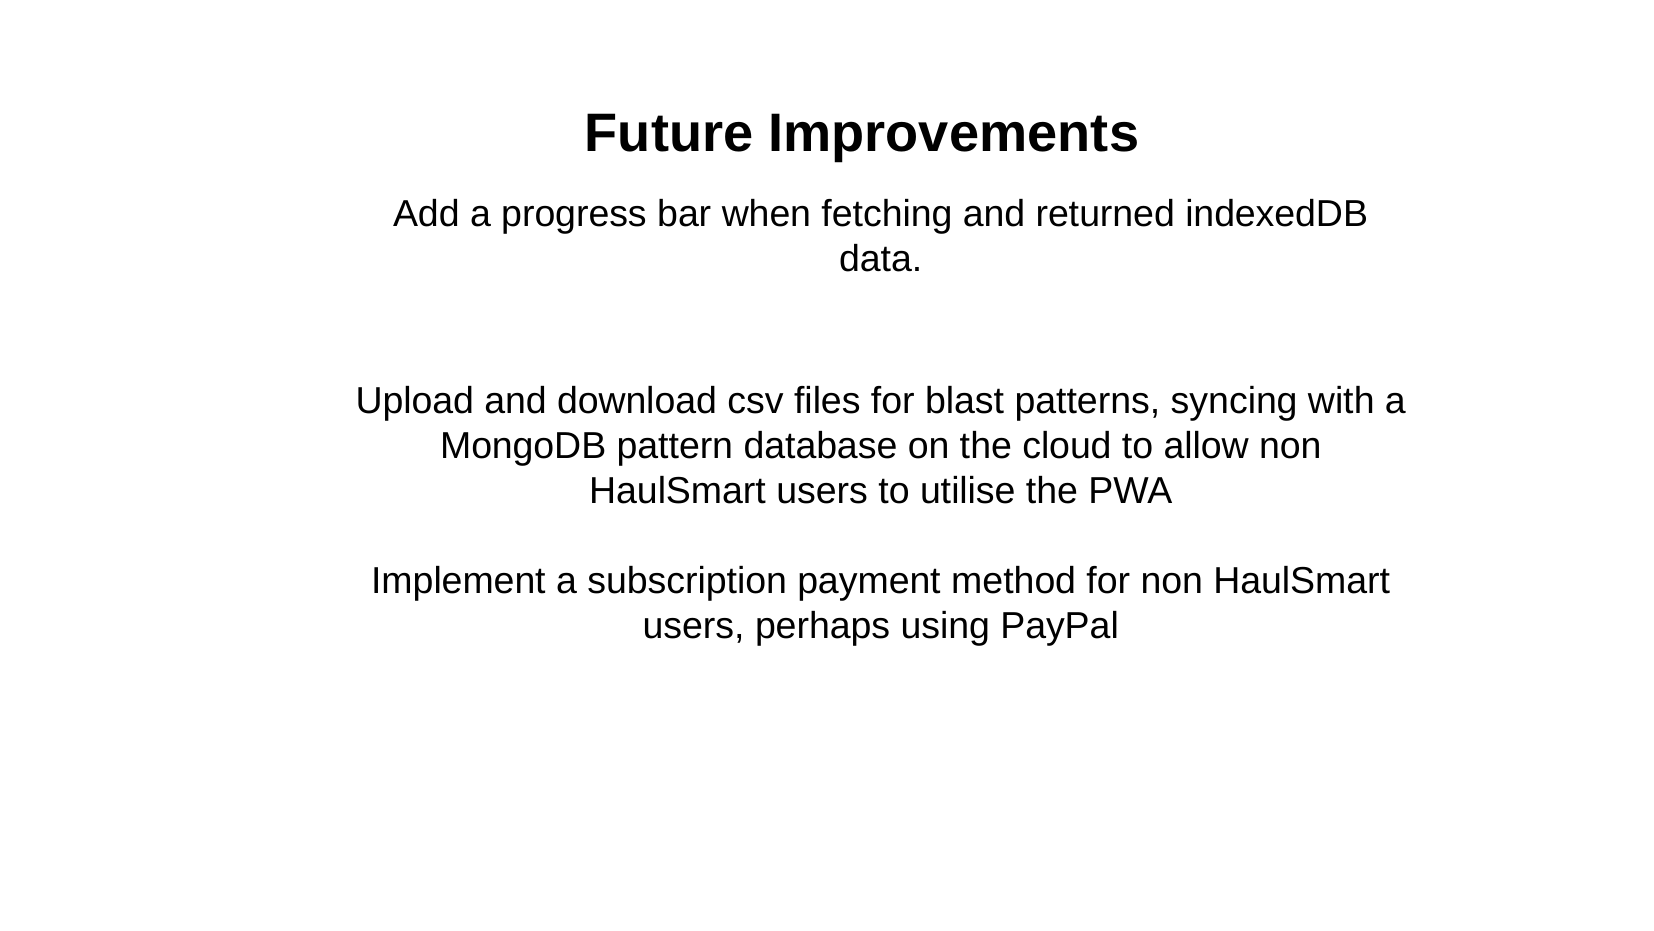

Future Improvements
Add a progress bar when fetching and returned indexedDB data.
Upload and download csv files for blast patterns, syncing with a MongoDB pattern database on the cloud to allow non HaulSmart users to utilise the PWA
Implement a subscription payment method for non HaulSmart users, perhaps using PayPal